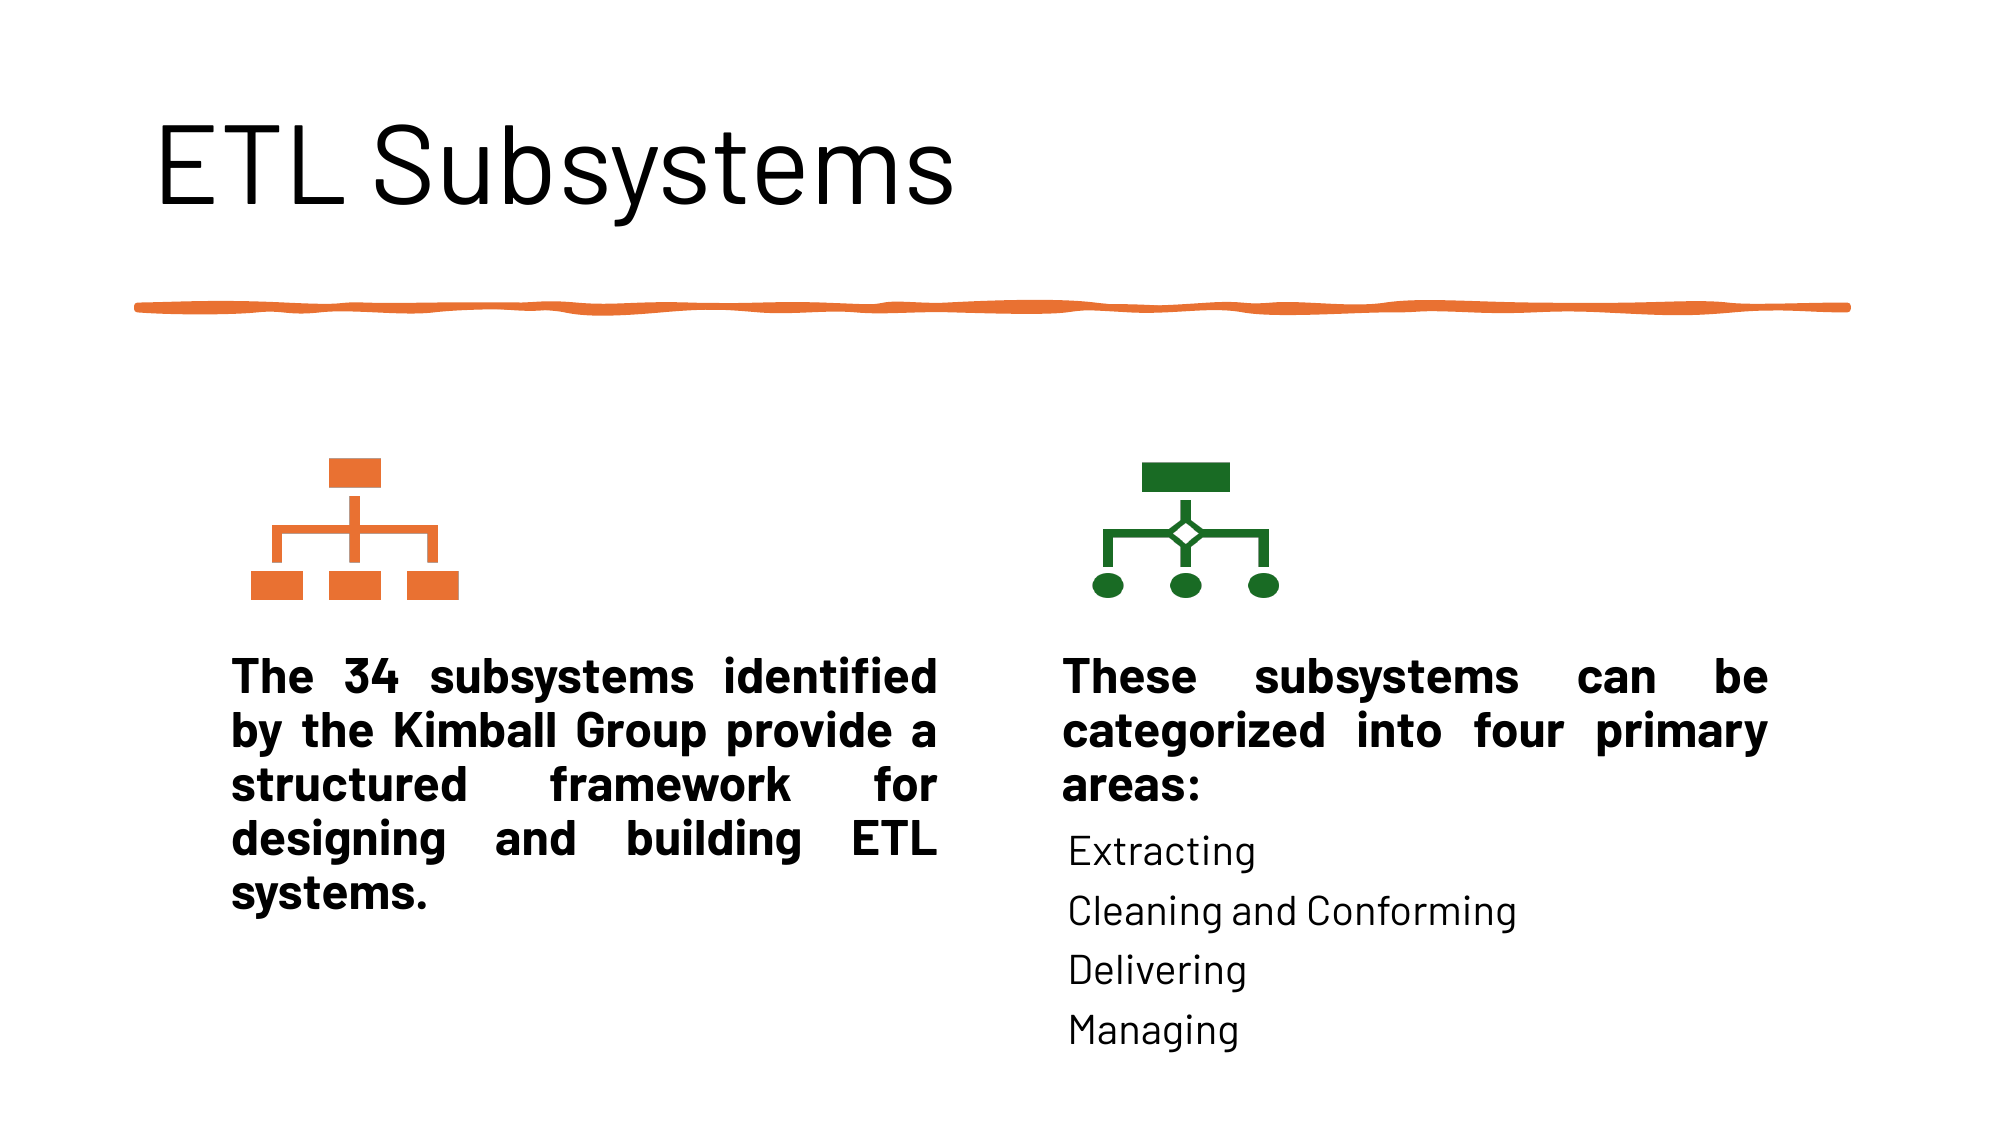

# ETL Subsystems

The 34 subsystems identified by the Kimball Group provide a structured framework for designing and building ETL systems.
These subsystems can be categorized into four primary areas:
Extracting
Cleaning and Conforming
Delivering
Managing